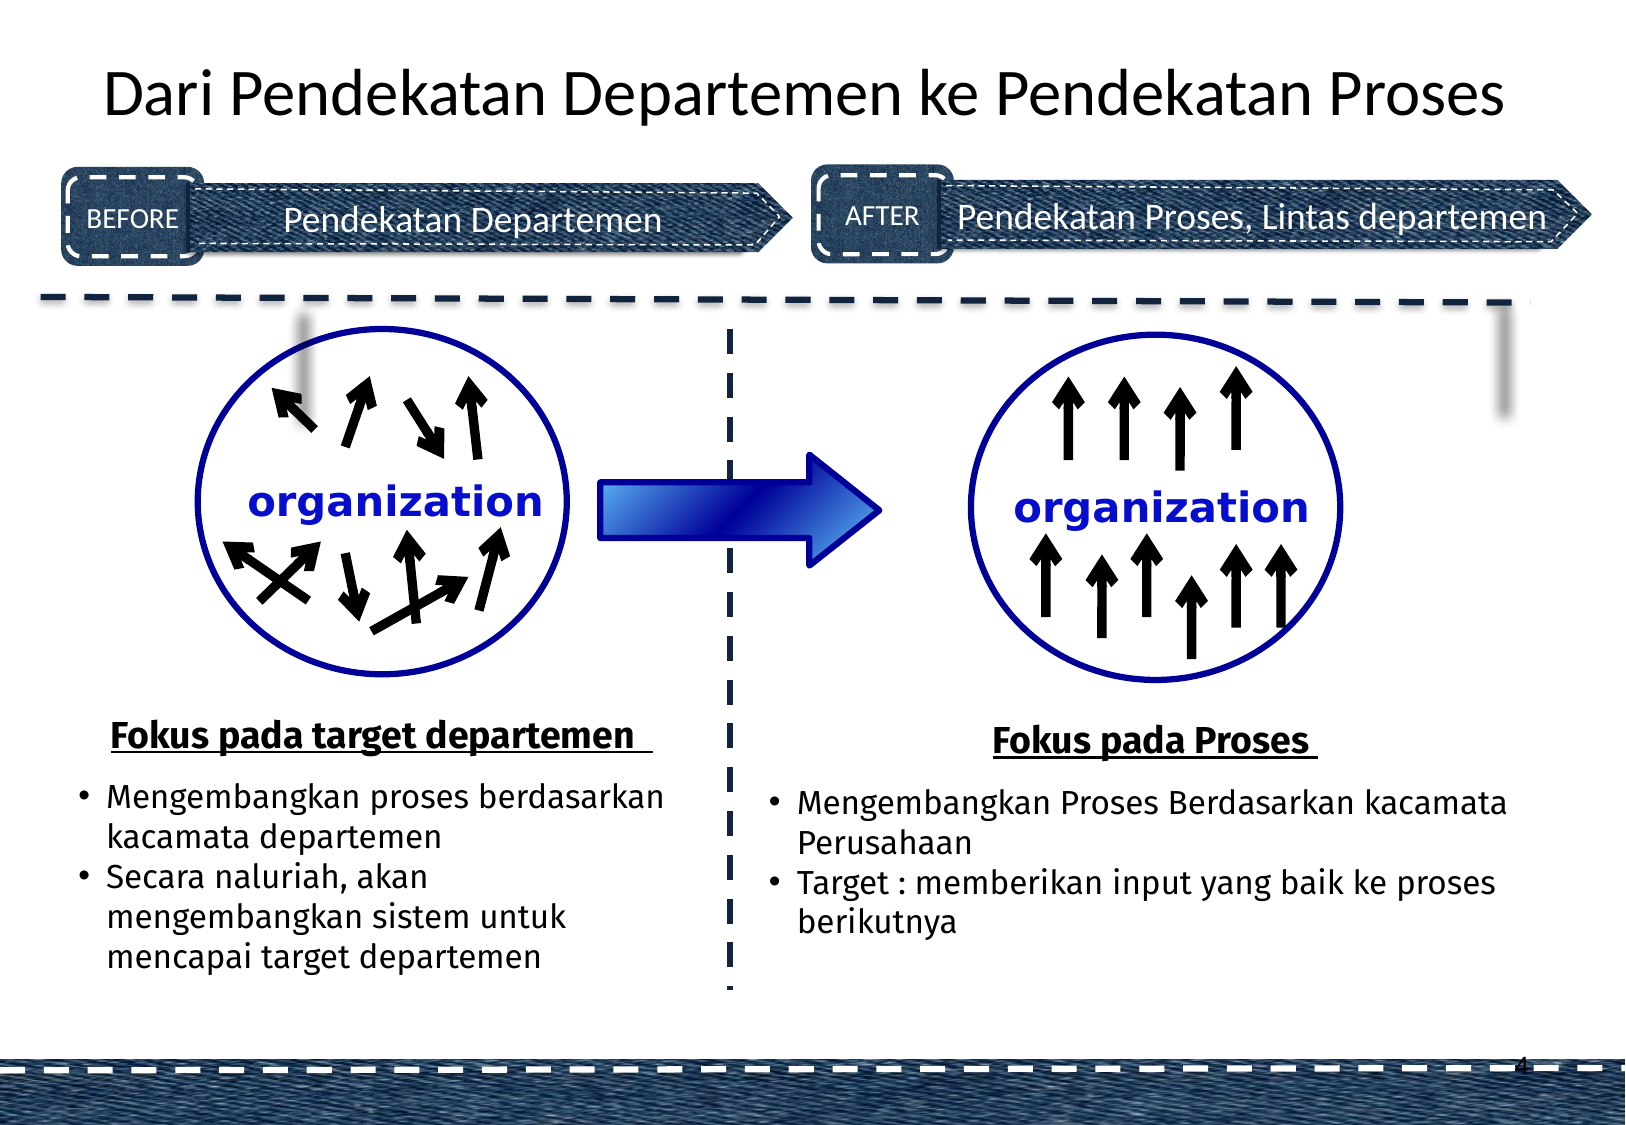

# Dari Pendekatan Departemen ke Pendekatan Proses
AFTER
BEFORE

Pendekatan Proses, Lintas departemen

Pendekatan Departemen

organization

organization

Fokus pada Proses

Mengembangkan Proses Berdasarkan kacamata Perusahaan
Target : memberikan input yang baik ke proses berikutnya
Fokus pada target departemen

Mengembangkan proses berdasarkan kacamata departemen
Secara naluriah, akan mengembangkan sistem untuk mencapai target departemen

4